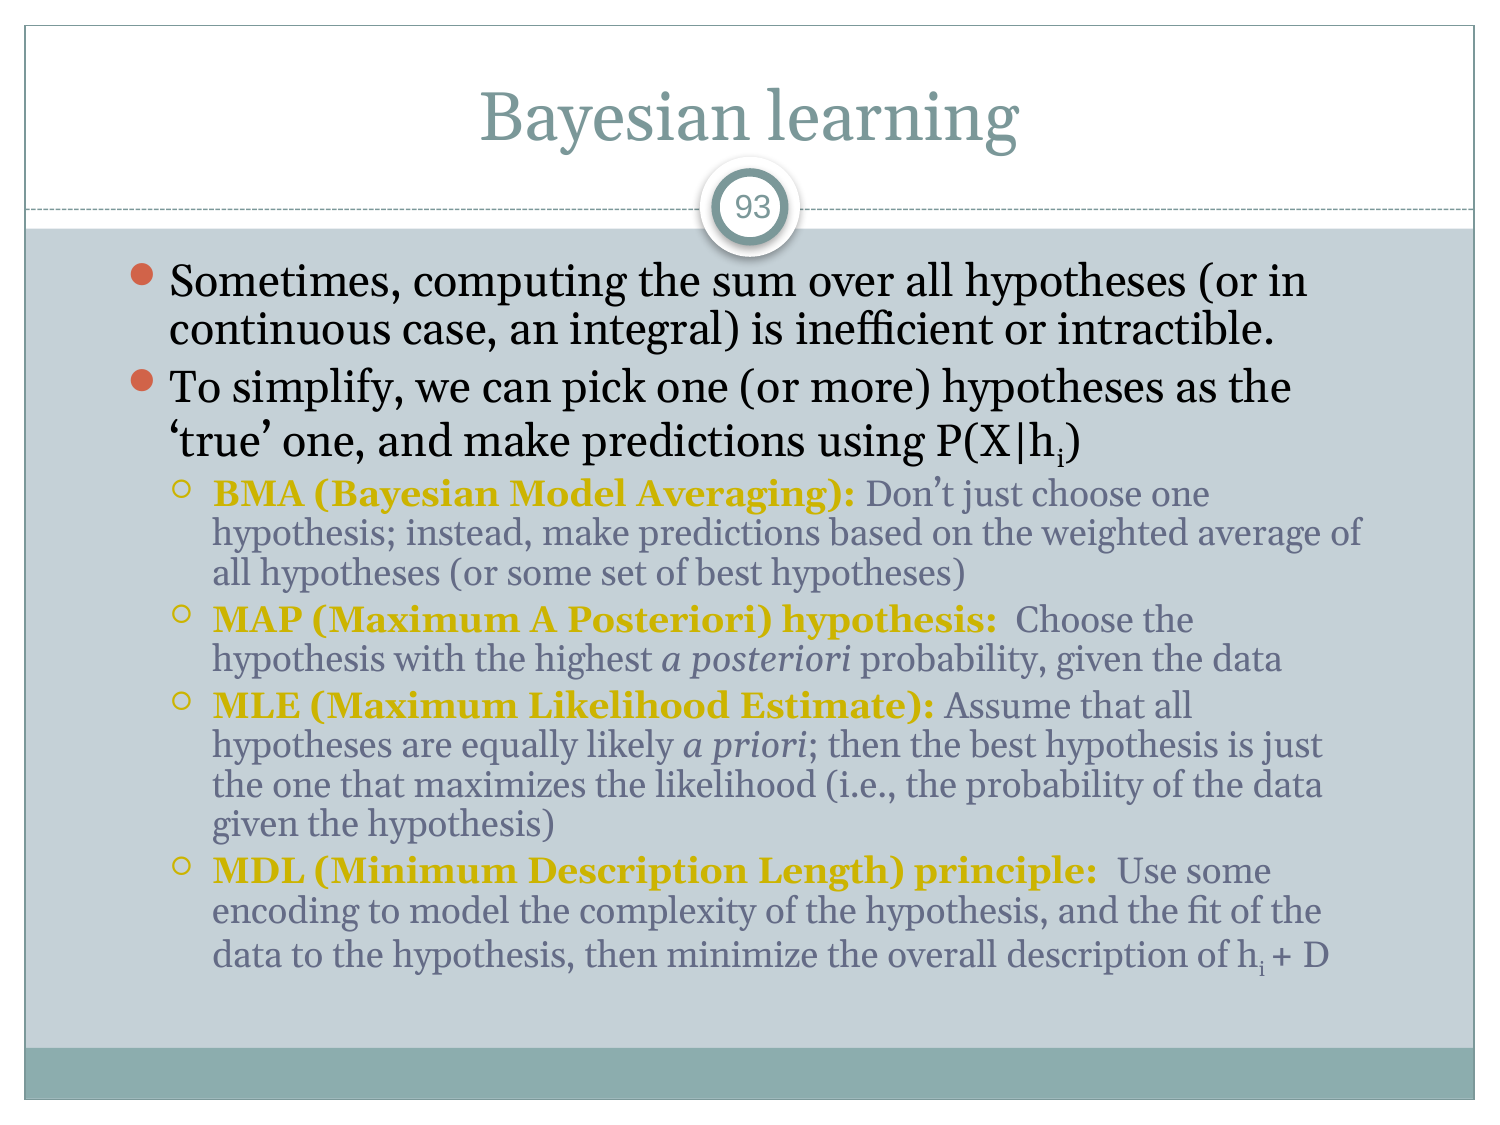

# Bayesian learning
Sometimes, computing the sum over all hypotheses (or in continuous case, an integral) is inefficient or intractible.
To simplify, we can pick one (or more) hypotheses as the ‘true’ one, and make predictions using P(X|hi)
BMA (Bayesian Model Averaging): Don’t just choose one hypothesis; instead, make predictions based on the weighted average of all hypotheses (or some set of best hypotheses)
MAP (Maximum A Posteriori) hypothesis:  Choose the hypothesis with the highest a posteriori probability, given the data
MLE (Maximum Likelihood Estimate): Assume that all hypotheses are equally likely a priori; then the best hypothesis is just the one that maximizes the likelihood (i.e., the probability of the data given the hypothesis)
MDL (Minimum Description Length) principle:  Use some encoding to model the complexity of the hypothesis, and the fit of the data to the hypothesis, then minimize the overall description of hi + D

93